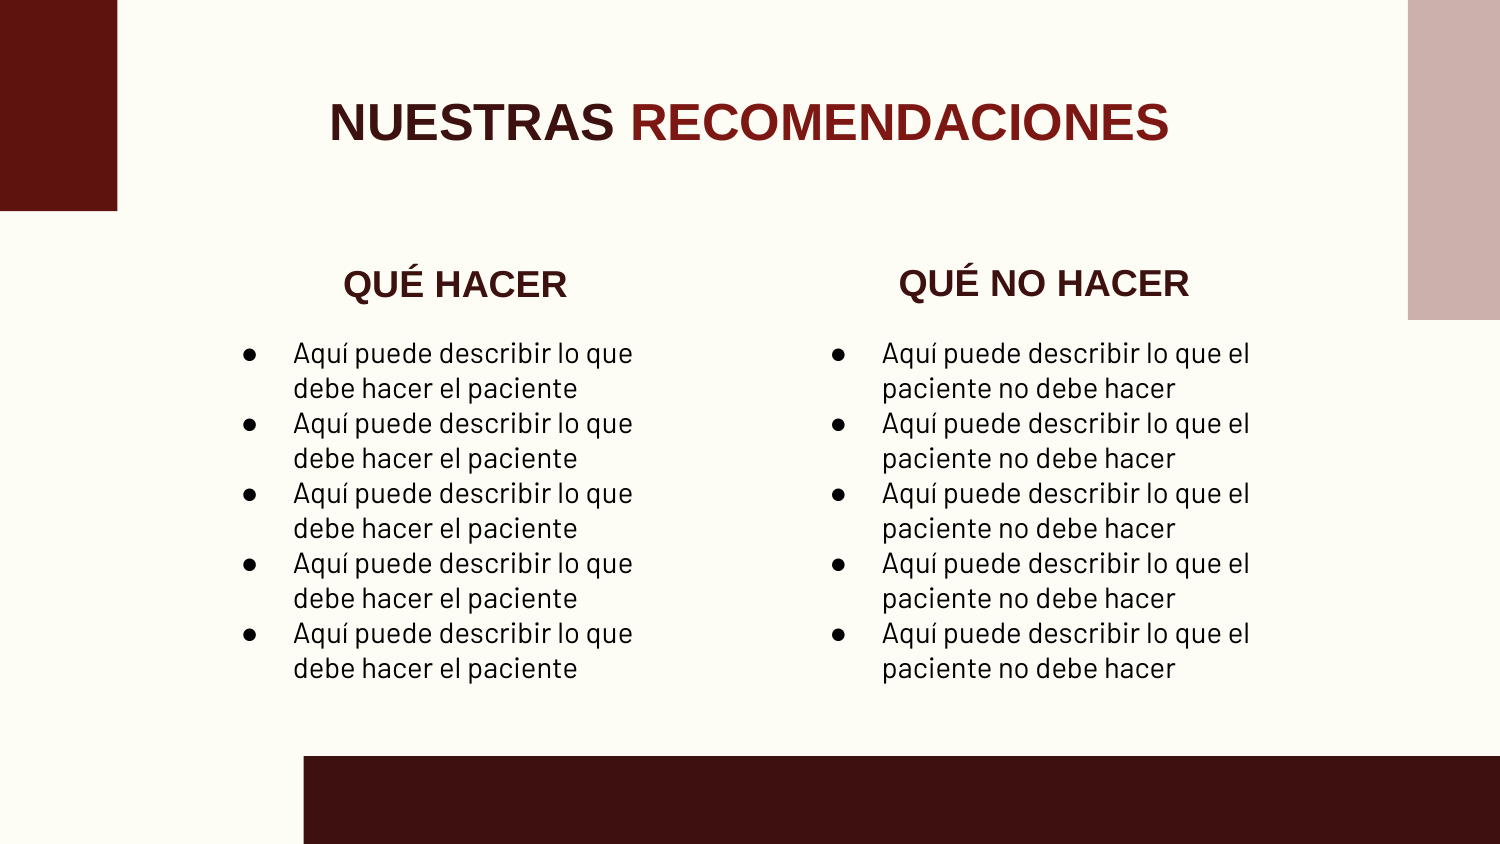

# NUESTRAS RECOMENDACIONES
QUÉ NO HACER
QUÉ HACER
Aquí puede describir lo que debe hacer el paciente
Aquí puede describir lo que debe hacer el paciente
Aquí puede describir lo que debe hacer el paciente
Aquí puede describir lo que debe hacer el paciente
Aquí puede describir lo que debe hacer el paciente
Aquí puede describir lo que el paciente no debe hacer
Aquí puede describir lo que el paciente no debe hacer
Aquí puede describir lo que el paciente no debe hacer
Aquí puede describir lo que el paciente no debe hacer
Aquí puede describir lo que el paciente no debe hacer